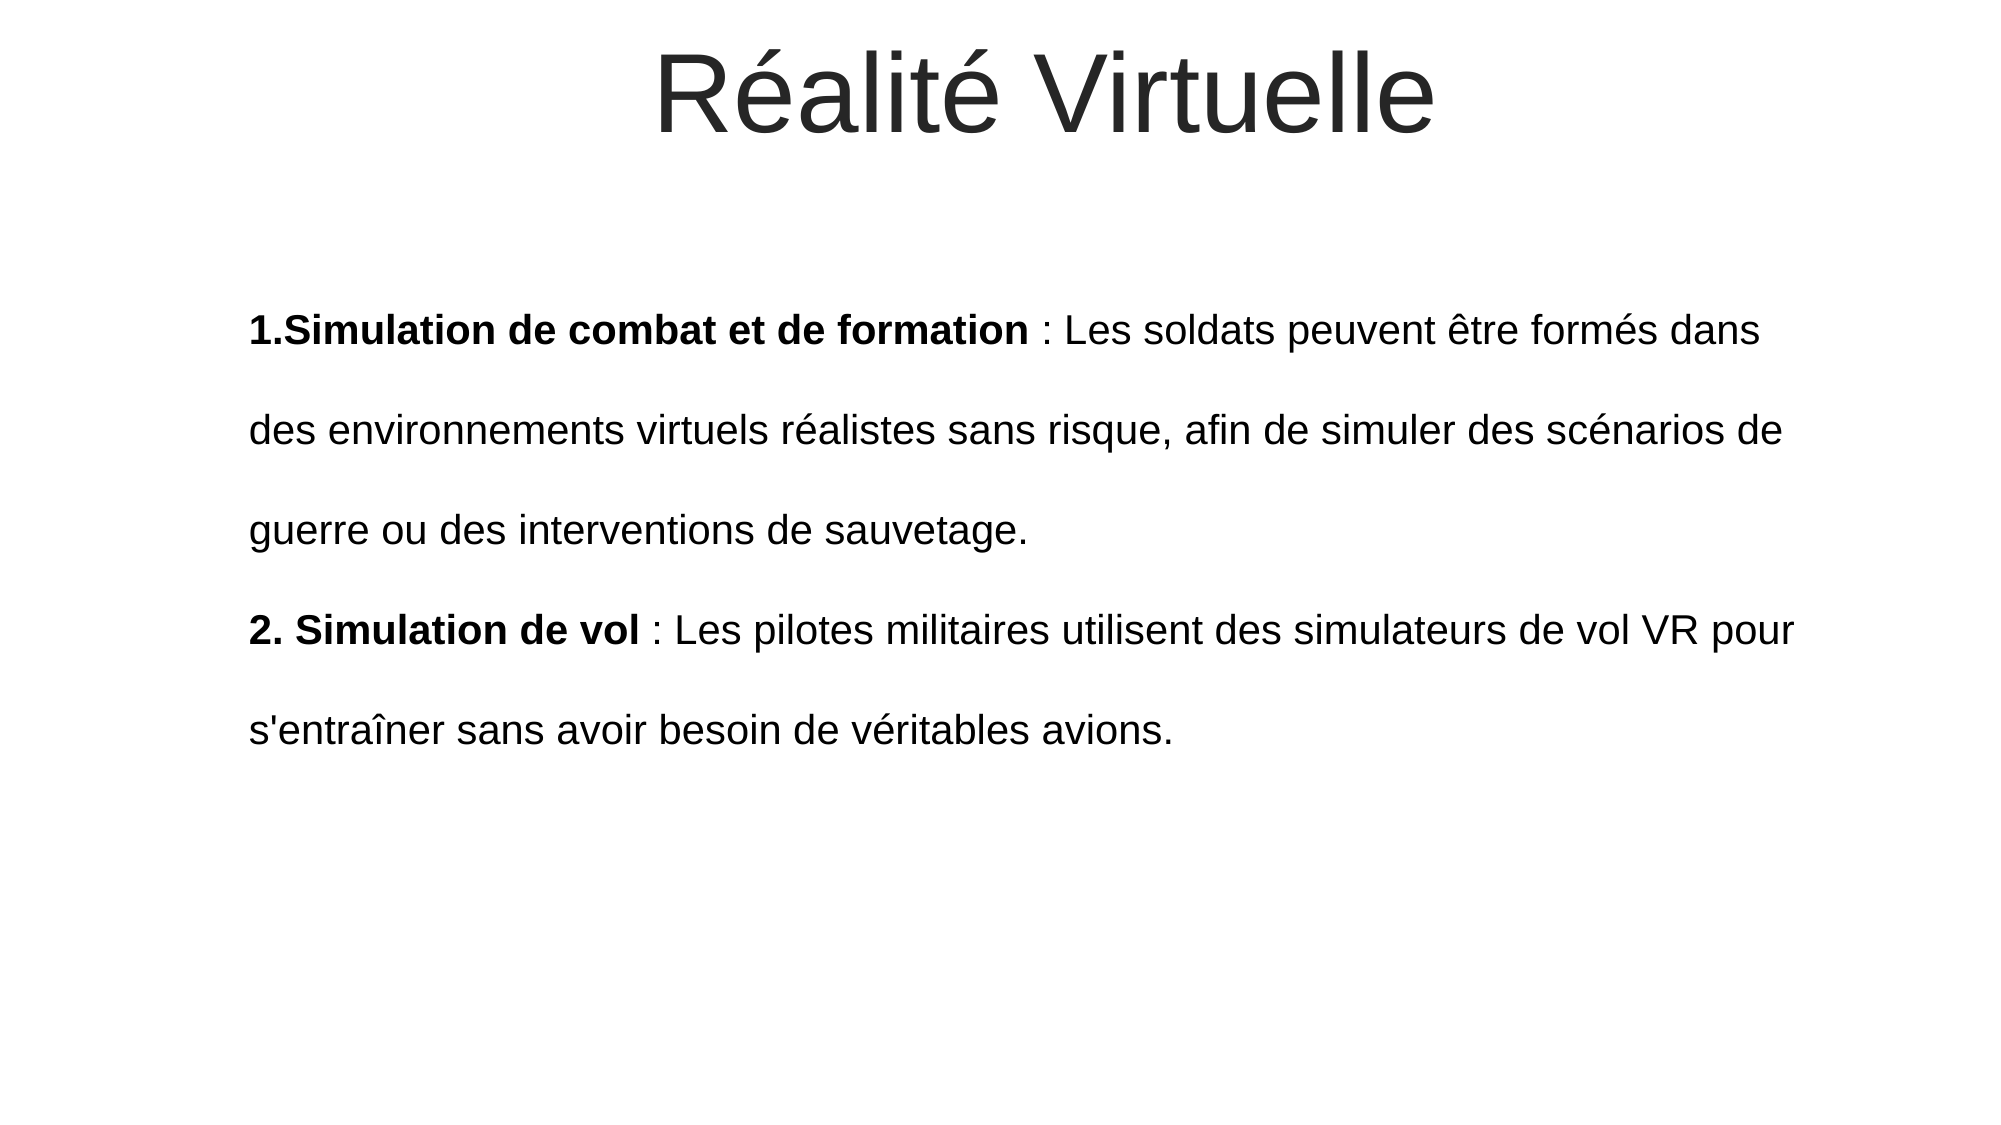

Réalité Virtuelle
Simulation de combat et de formation : Les soldats peuvent être formés dans des environnements virtuels réalistes sans risque, afin de simuler des scénarios de guerre ou des interventions de sauvetage.
2. Simulation de vol : Les pilotes militaires utilisent des simulateurs de vol VR pour s'entraîner sans avoir besoin de véritables avions.